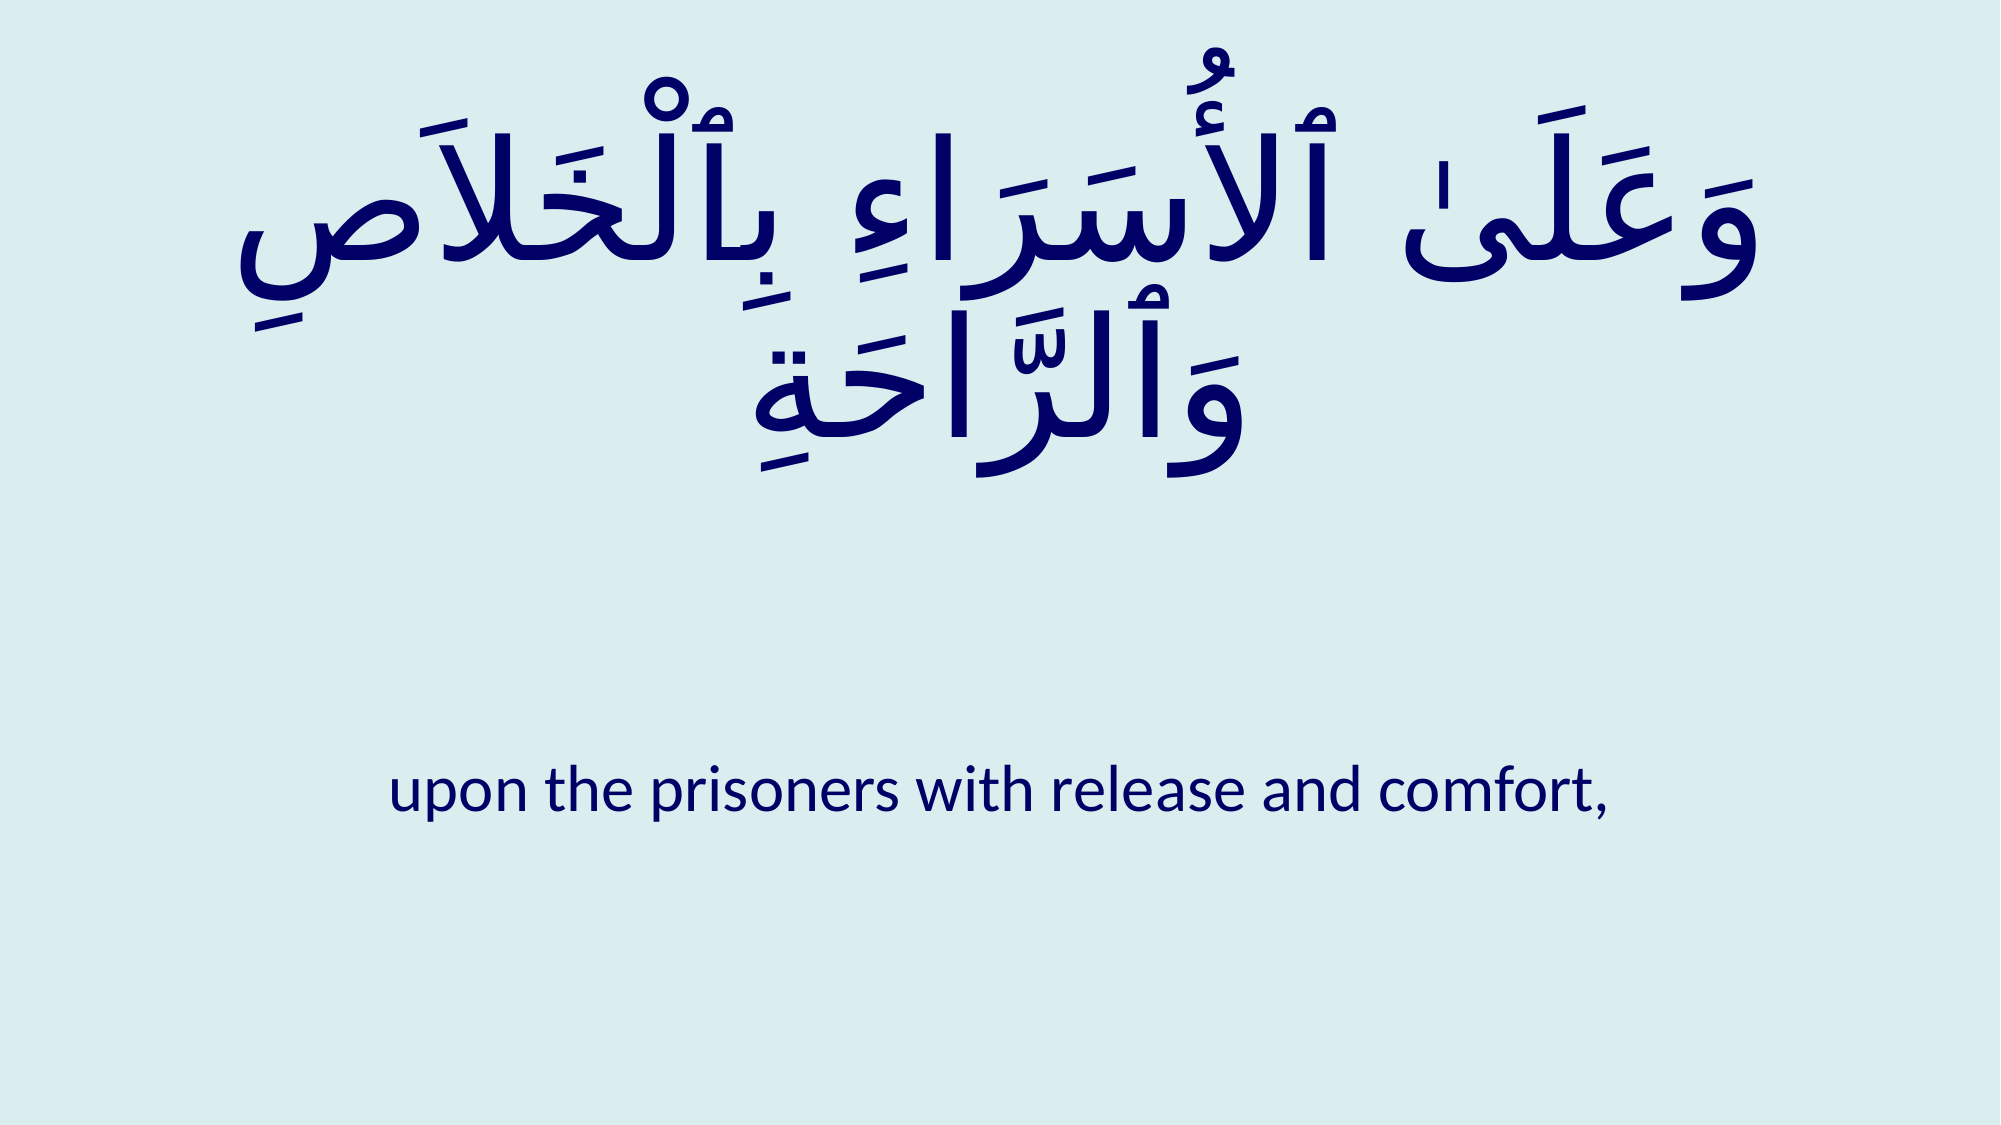

# وَعَلَىٰ ٱلأُسَرَاءِ بِٱلْخَلاَصِ وَٱلرَّاحَةِ
upon the prisoners with release and comfort,